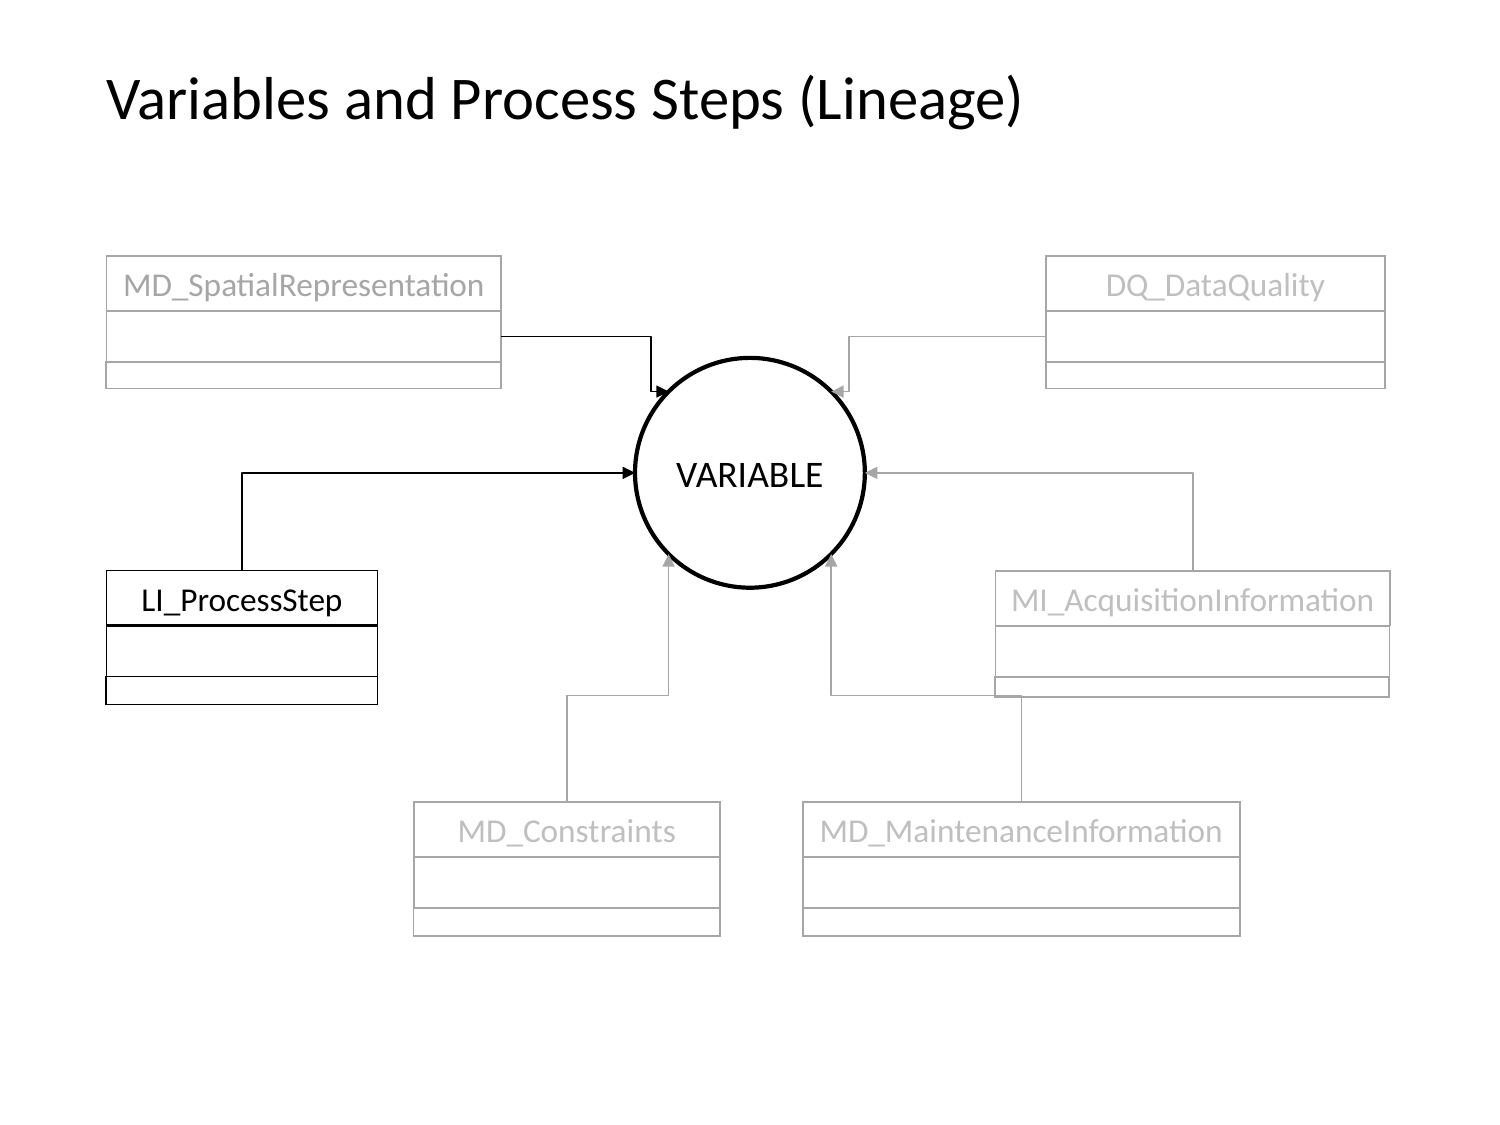

# Variables and Process Steps (Lineage)
MD_SpatialRepresentation

DQ_DataQuality

VARIABLE
LI_ProcessStep

MI_AcquisitionInformation

MD_Constraints

MD_MaintenanceInformation